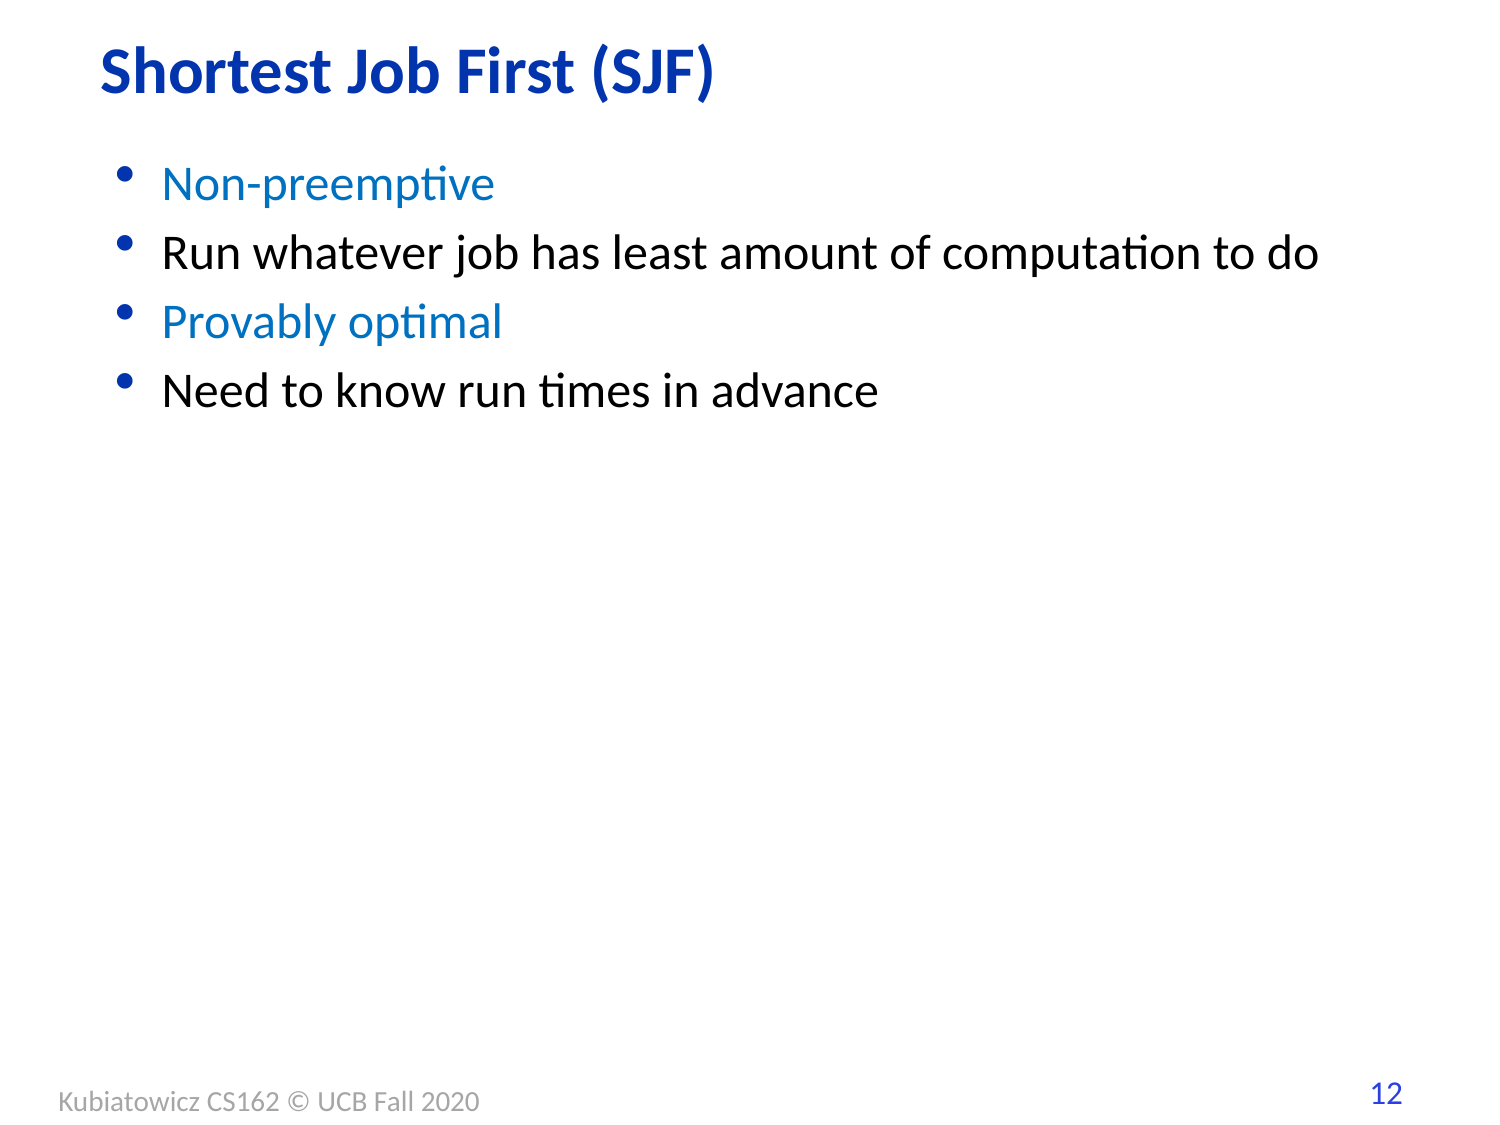

# Shortest Job First (SJF)
Non-preemptive
Run whatever job has least amount of computation to do
Provably optimal
Need to know run times in advance
Kubiatowicz CS162 © UCB Fall 2020